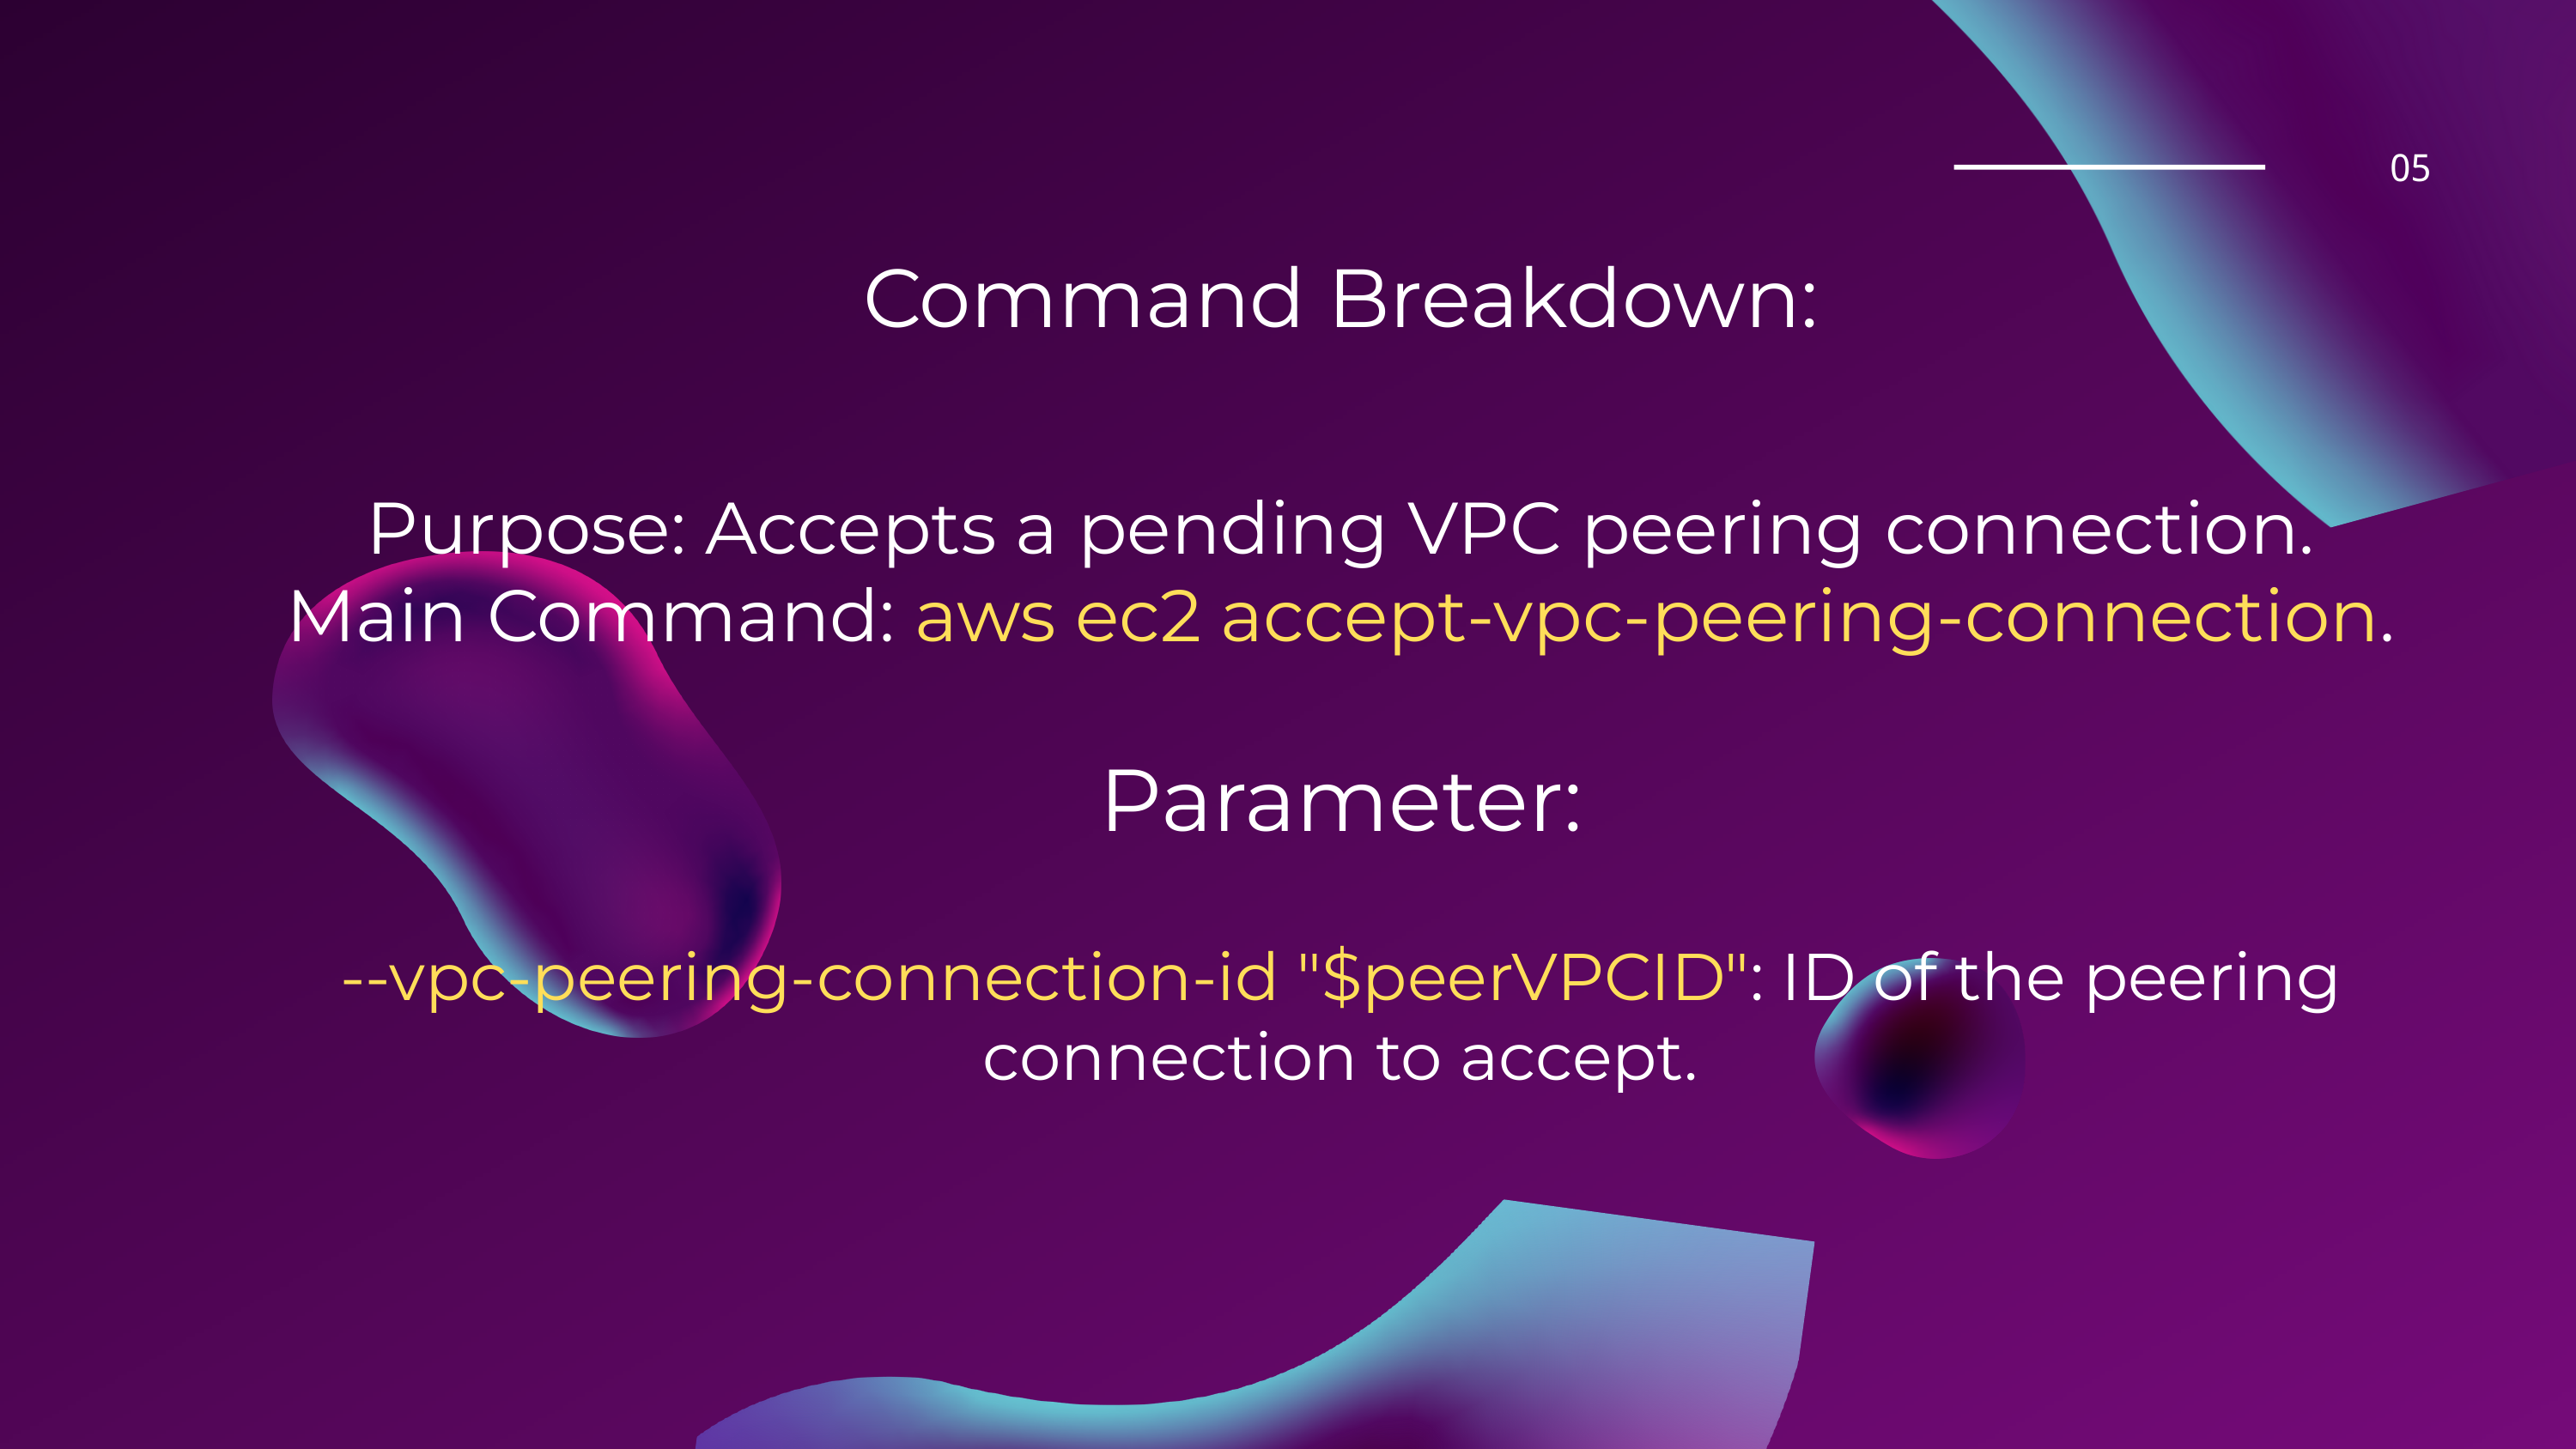

05
Command Breakdown:

Purpose: Accepts a pending VPC peering connection.
Main Command: aws ec2 accept-vpc-peering-connection.

Parameter:

--vpc-peering-connection-id "$peerVPCID": ID of the peering connection to accept.